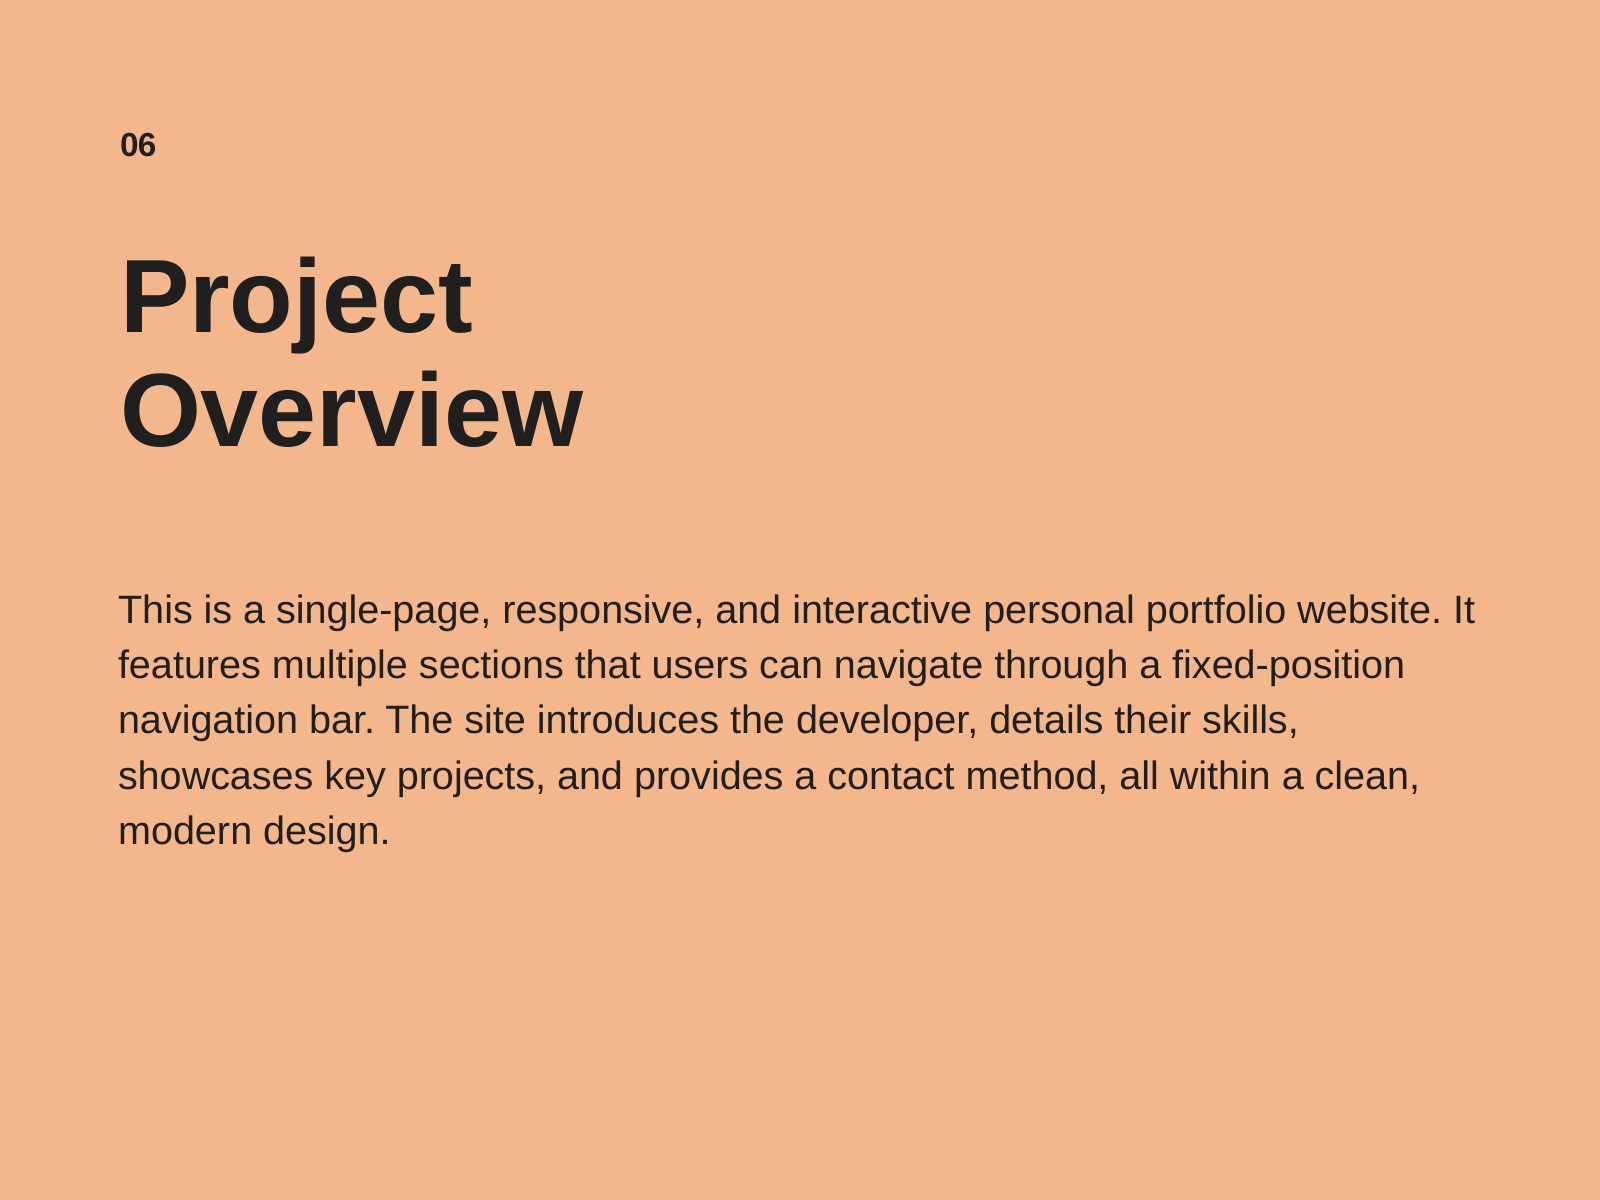

06
Project Overview

This is a single-page, responsive, and interactive personal portfolio website. It features multiple sections that users can navigate through a fixed-position navigation bar. The site introduces the developer, details their skills, showcases key projects, and provides a contact method, all within a clean, modern design.